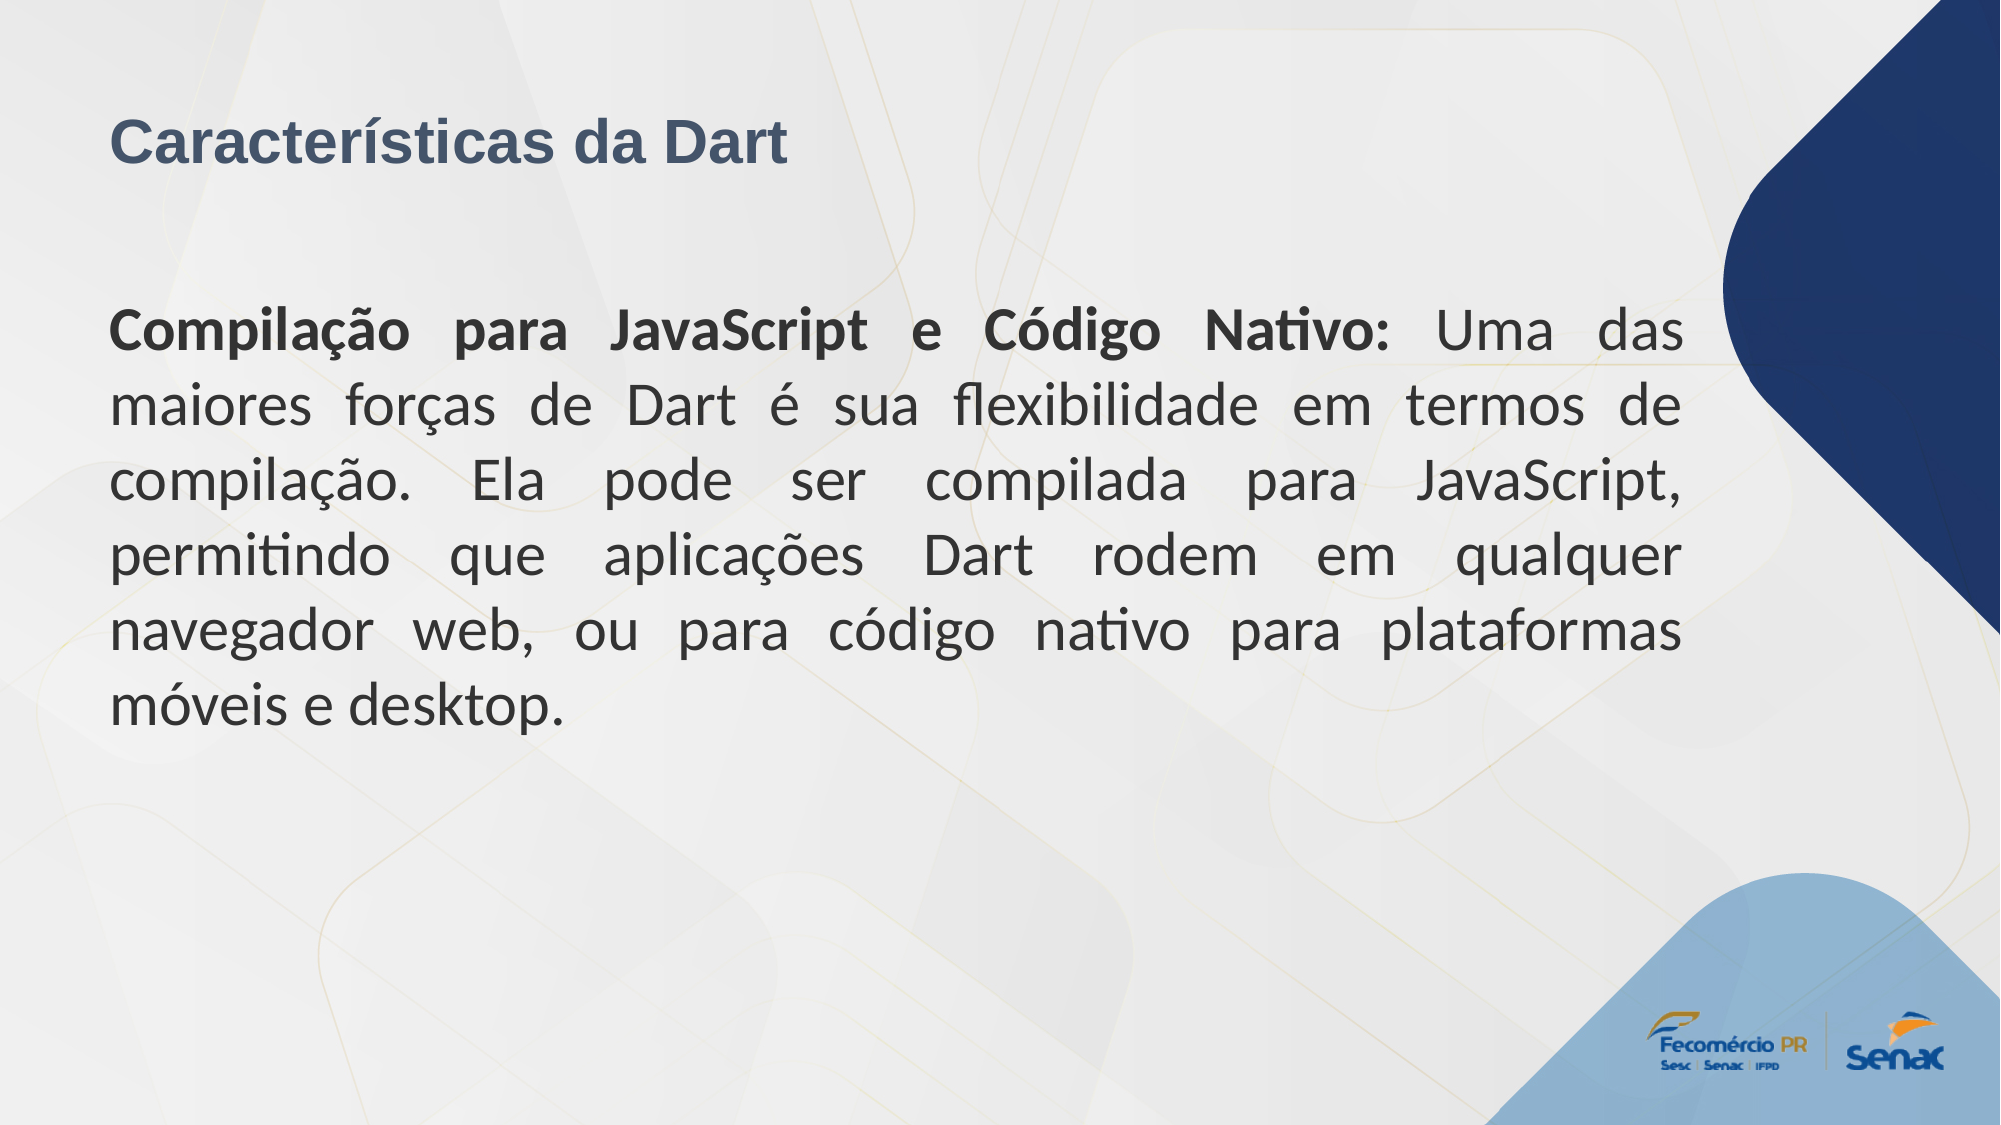

Características da Dart
Compilação para JavaScript e Código Nativo: Uma das maiores forças de Dart é sua flexibilidade em termos de compilação. Ela pode ser compilada para JavaScript, permitindo que aplicações Dart rodem em qualquer navegador web, ou para código nativo para plataformas móveis e desktop.